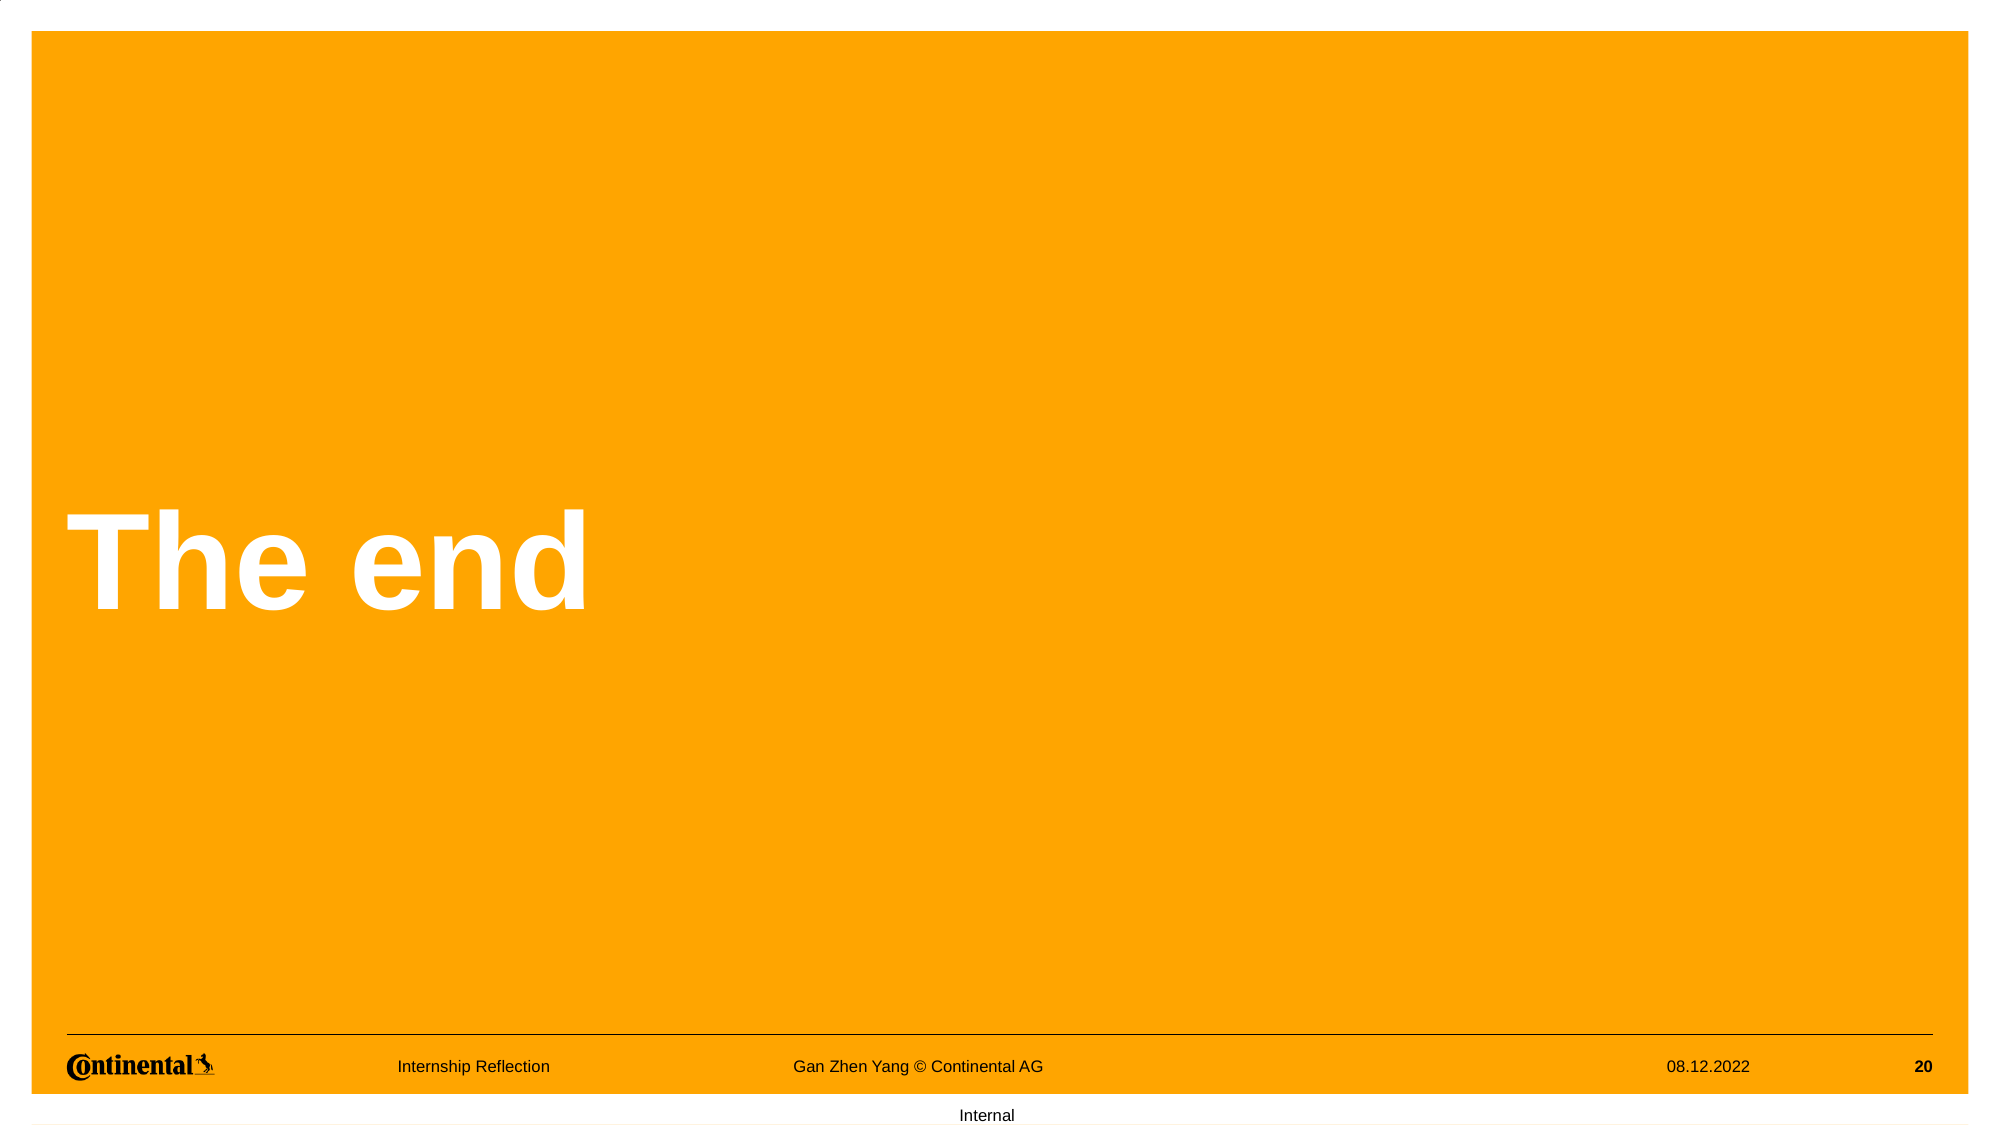

# The end
Gan Zhen Yang © Continental AG
08.12.2022
20